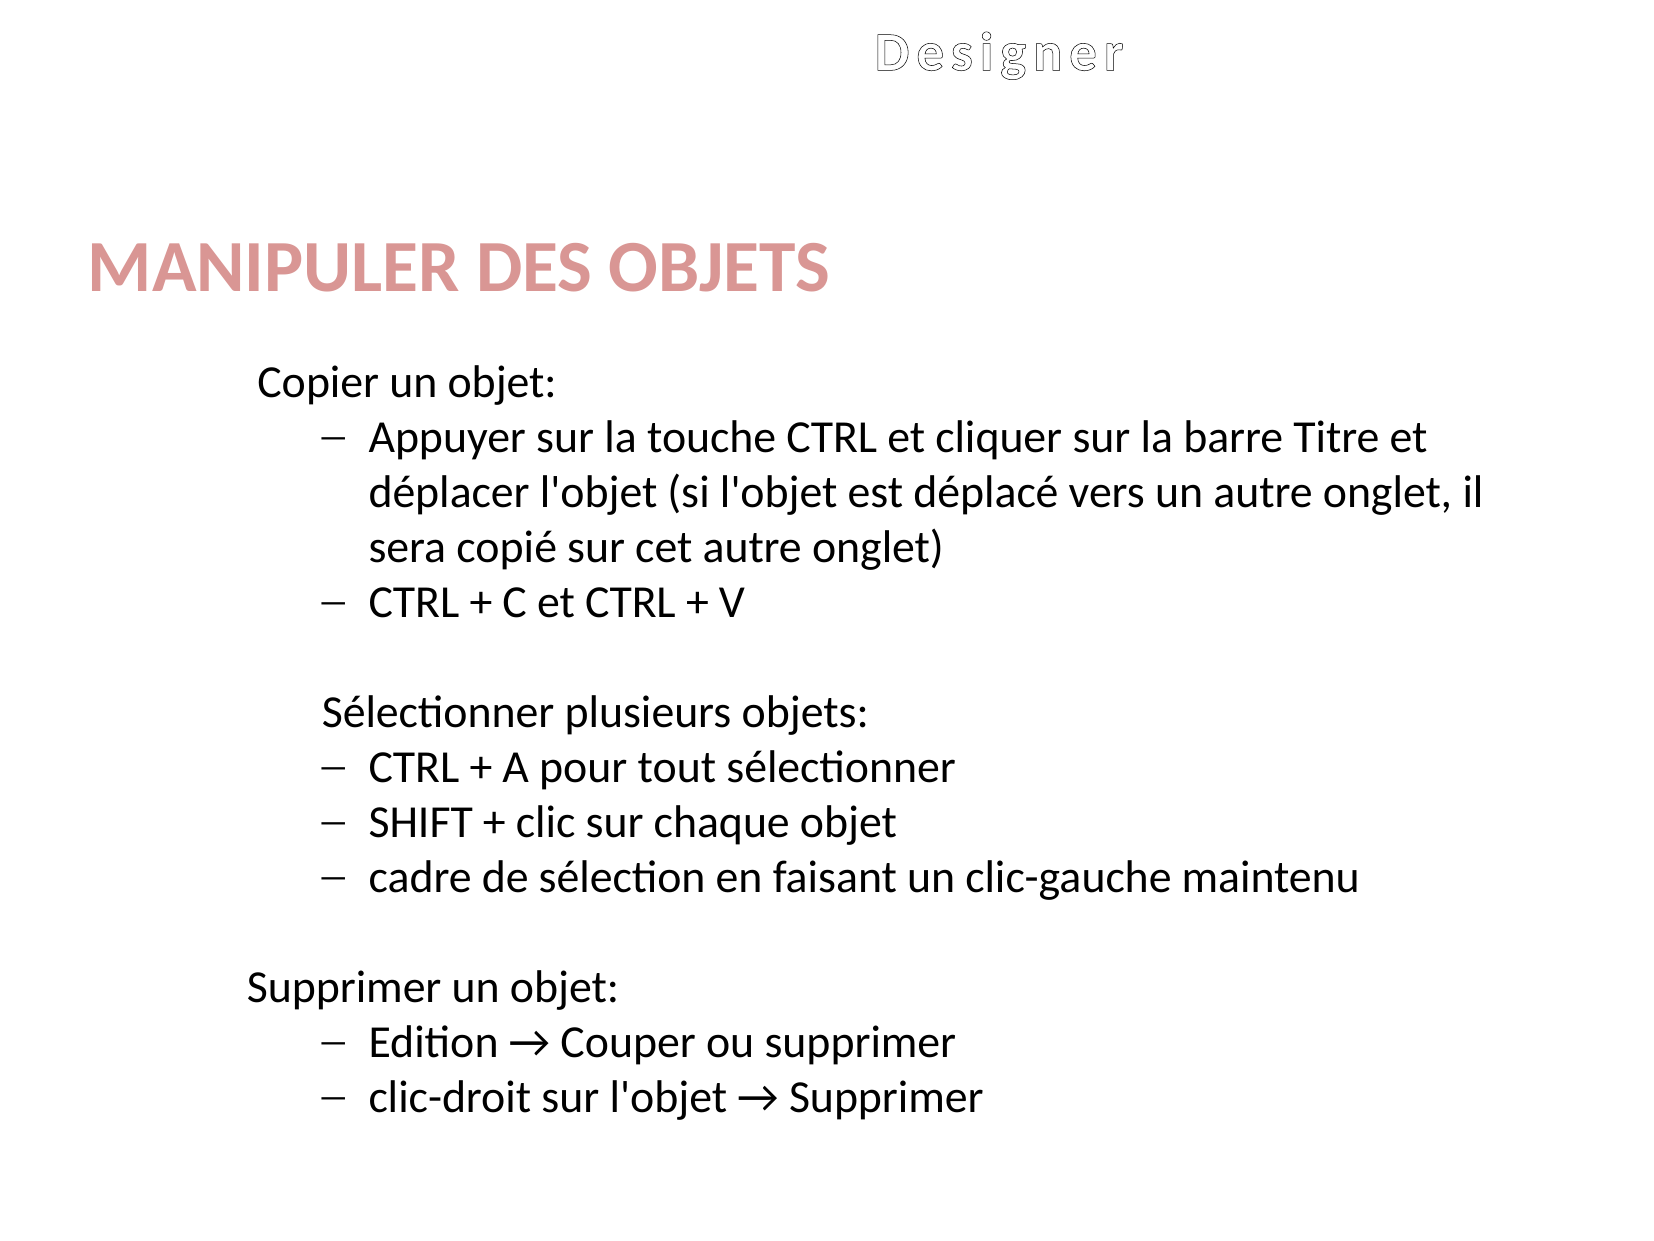

# Designer
Manipuler des objets

 Copier un objet:
Appuyer sur la touche CTRL et cliquer sur la barre Titre et déplacer l'objet (si l'objet est déplacé vers un autre onglet, il sera copié sur cet autre onglet)
CTRL + C et CTRL + V

Sélectionner plusieurs objets:
CTRL + A pour tout sélectionner
SHIFT + clic sur chaque objet
cadre de sélection en faisant un clic-gauche maintenu

Supprimer un objet:
Edition → Couper ou supprimer
clic-droit sur l'objet → Supprimer